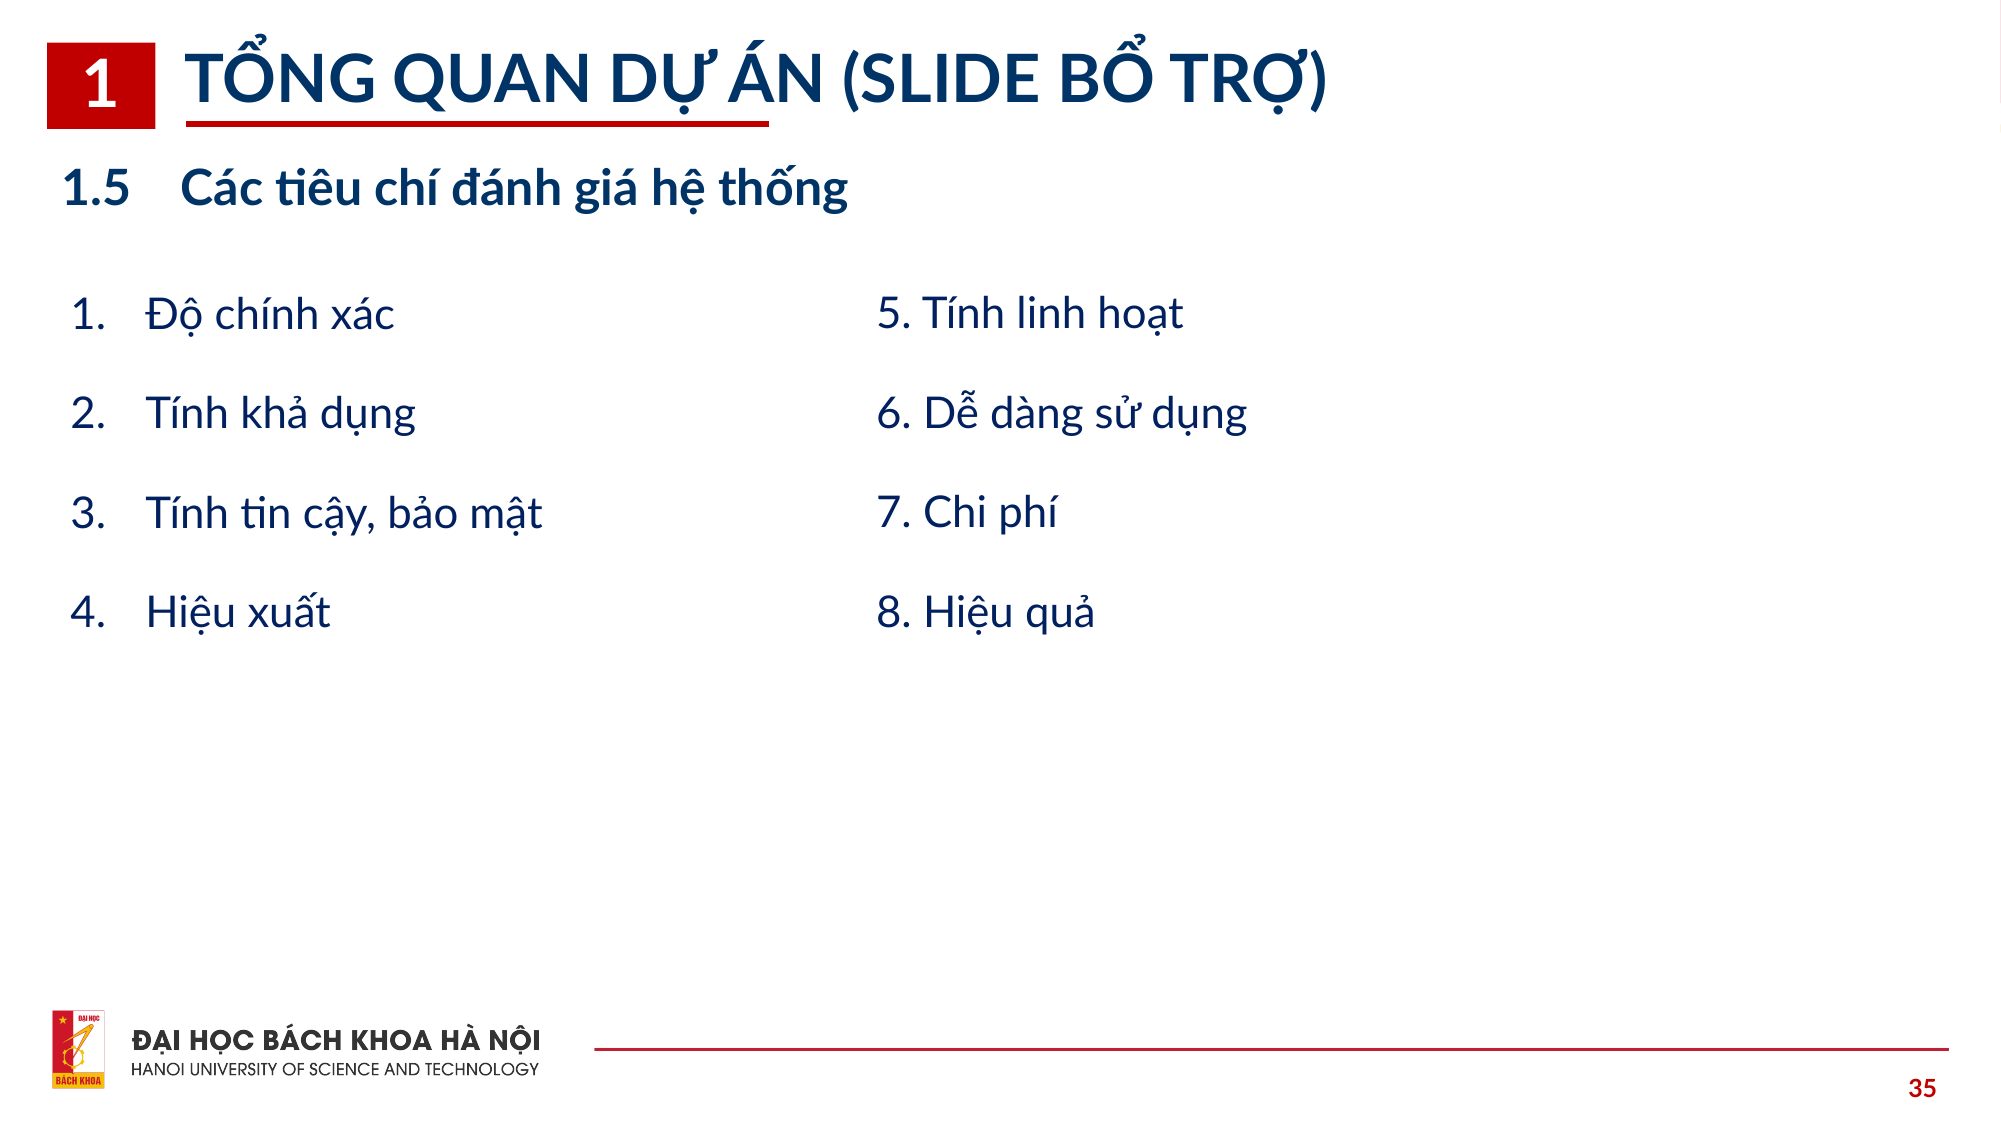

TỔNG QUAN DỰ ÁN (SLIDE BỔ TRỢ)
1
1.5    Các tiêu chí đánh giá hệ thống
5. Tính linh hoạt
6. Dễ dàng sử dụng
7. Chi phí
8. Hiệu quả

Độ chính xác
Tính khả dụng
Tính tin cậy, bảo mật
Hiệu xuất
35